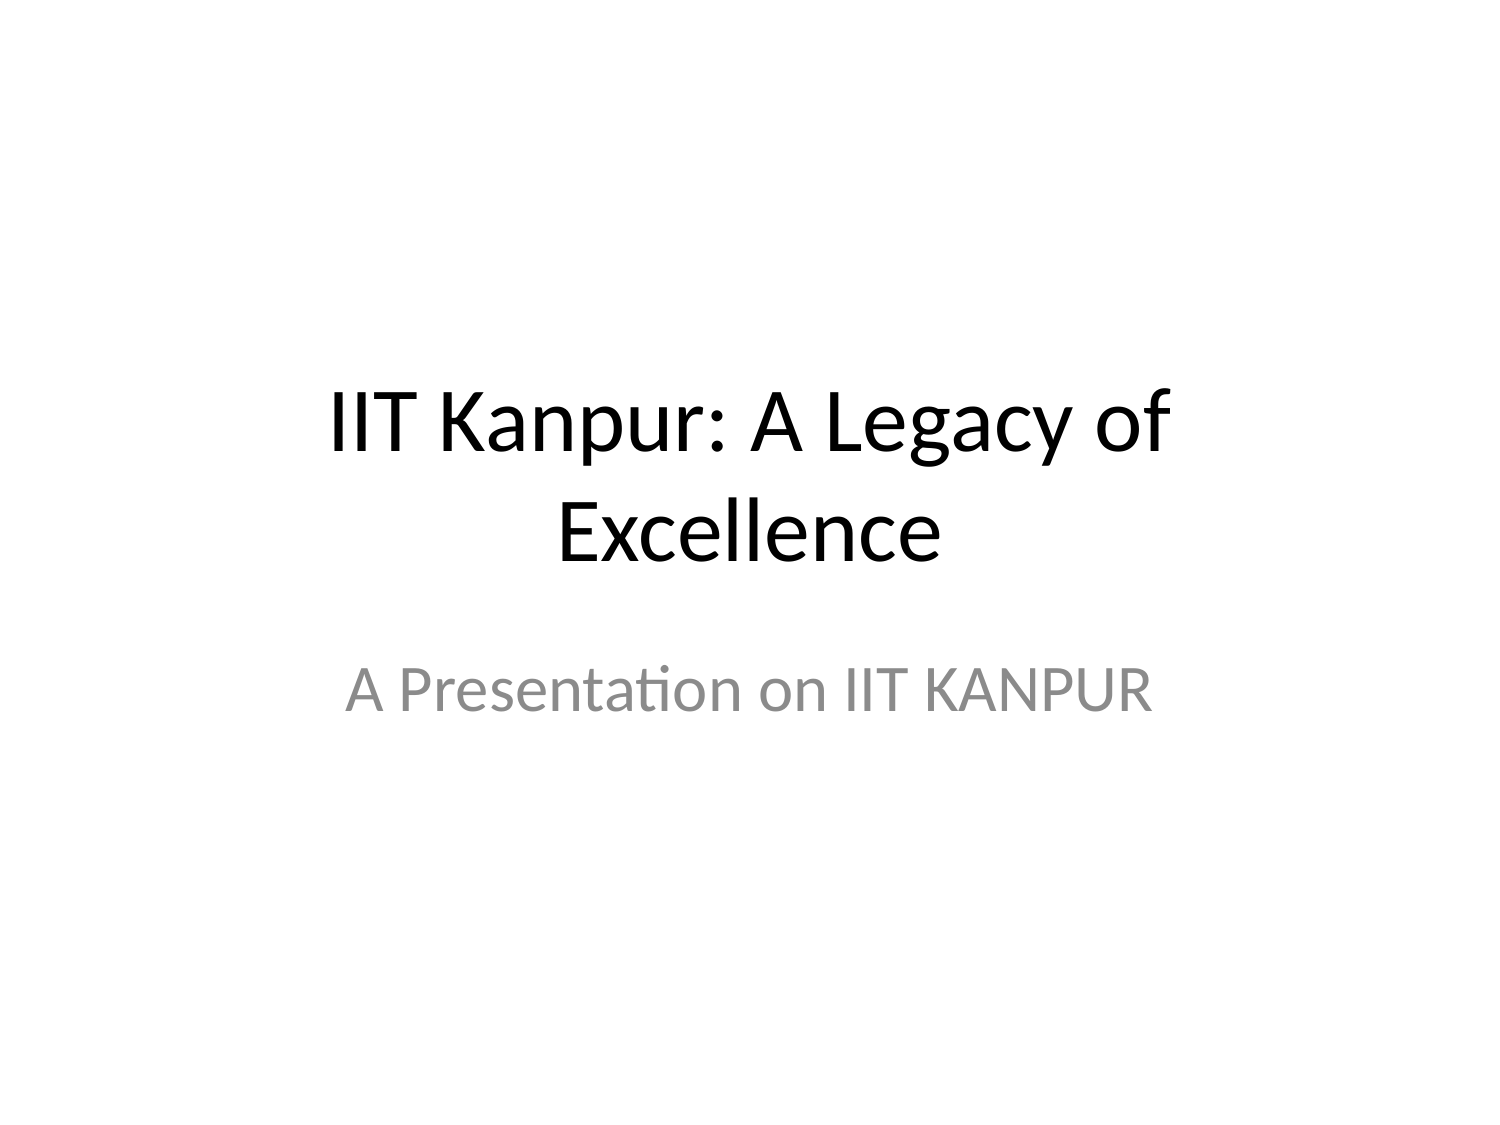

# IIT Kanpur: A Legacy of Excellence
A Presentation on IIT KANPUR